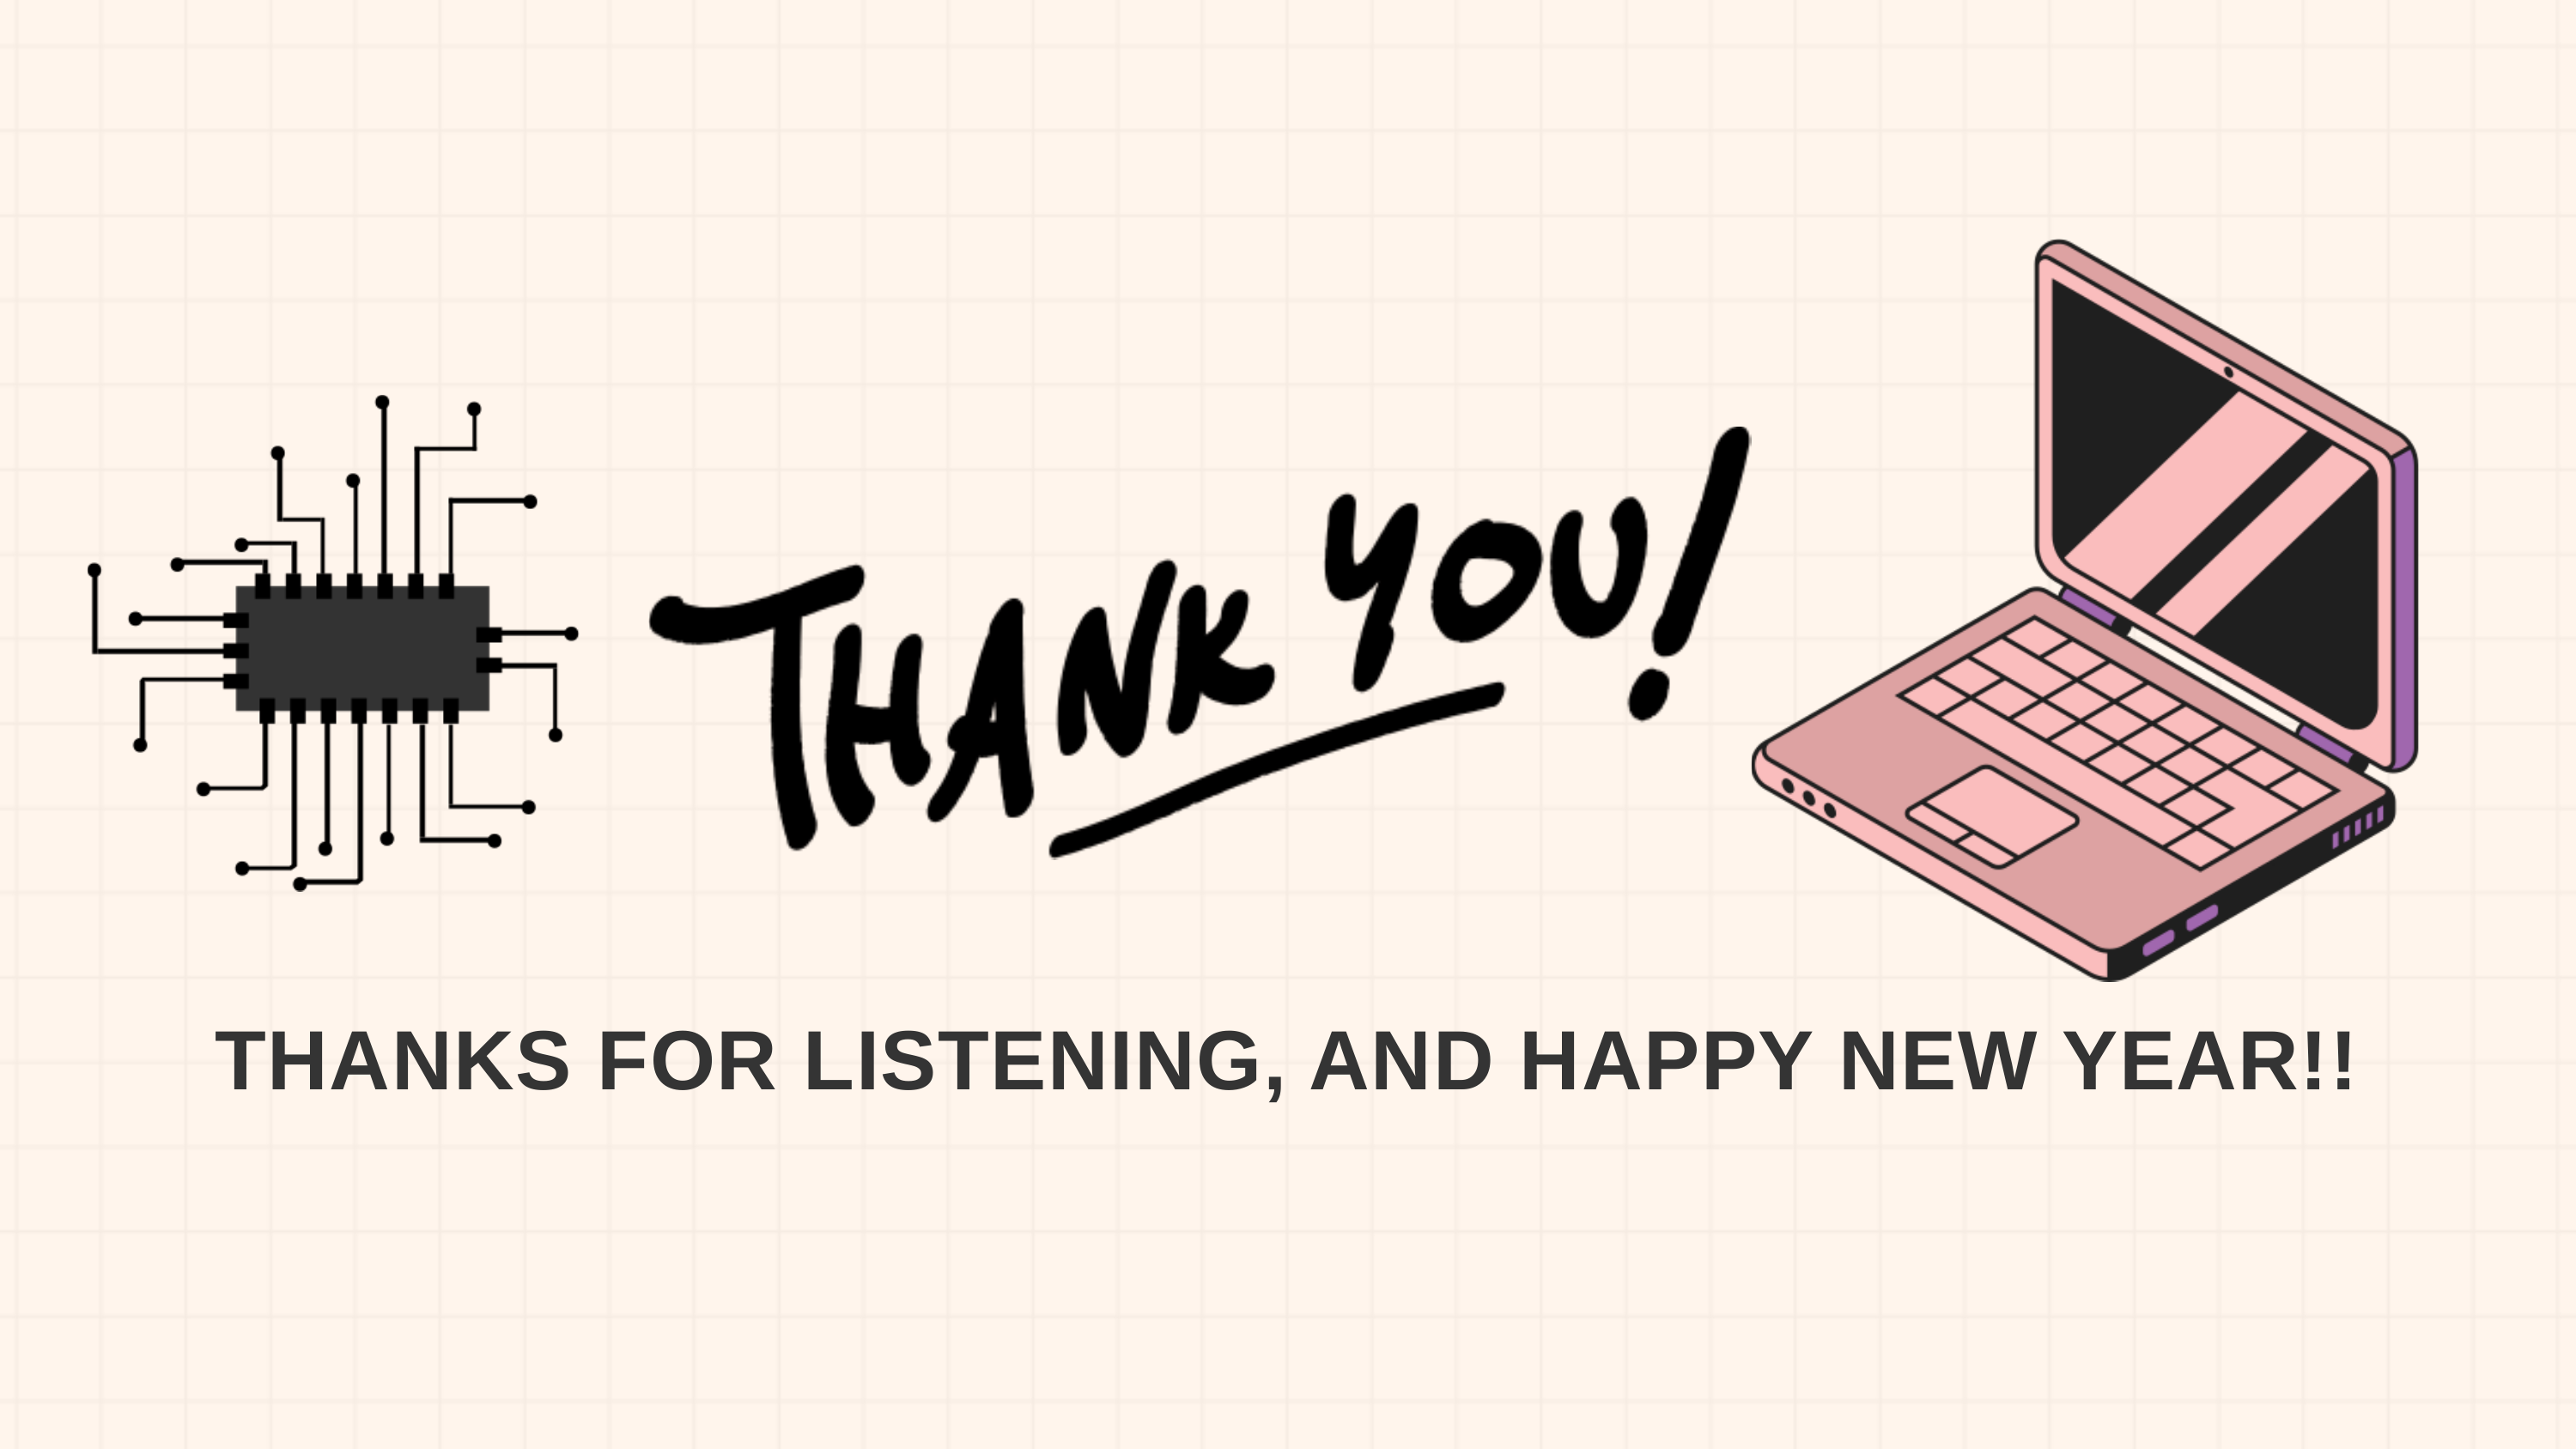

THANKS FOR LISTENING, AND HAPPY NEW YEAR!!